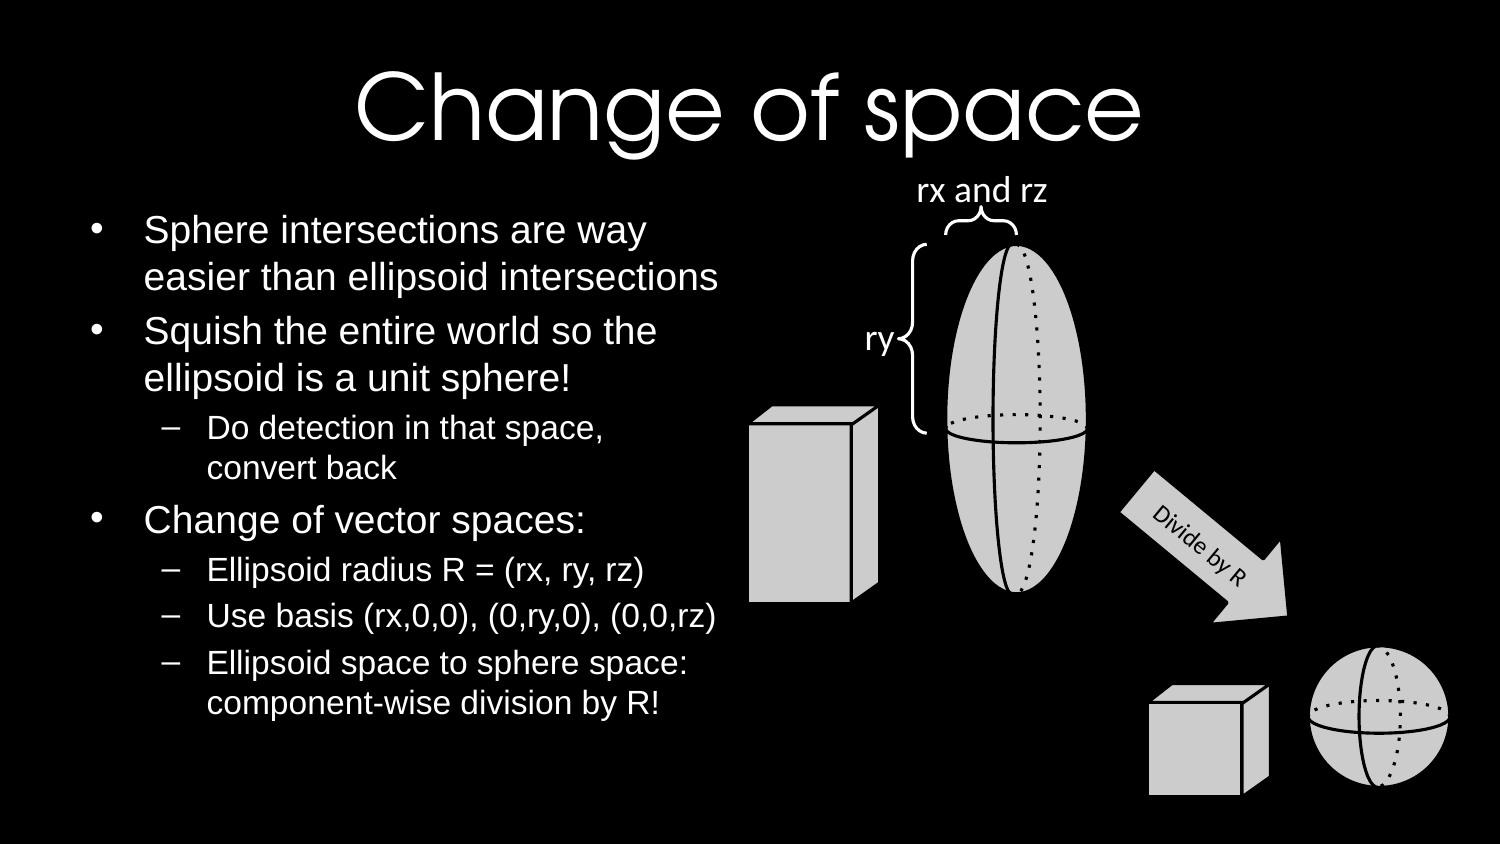

# Change of space
rx and rz

ry
Sphere intersections are way easier than ellipsoid intersections
Squish the entire world so the ellipsoid is a unit sphere!
Do detection in that space, convert back
Change of vector spaces:
Ellipsoid radius R = (rx, ry, rz)
Use basis (rx,0,0), (0,ry,0), (0,0,rz)
Ellipsoid space to sphere space: component-wise division by R!

Divide by R